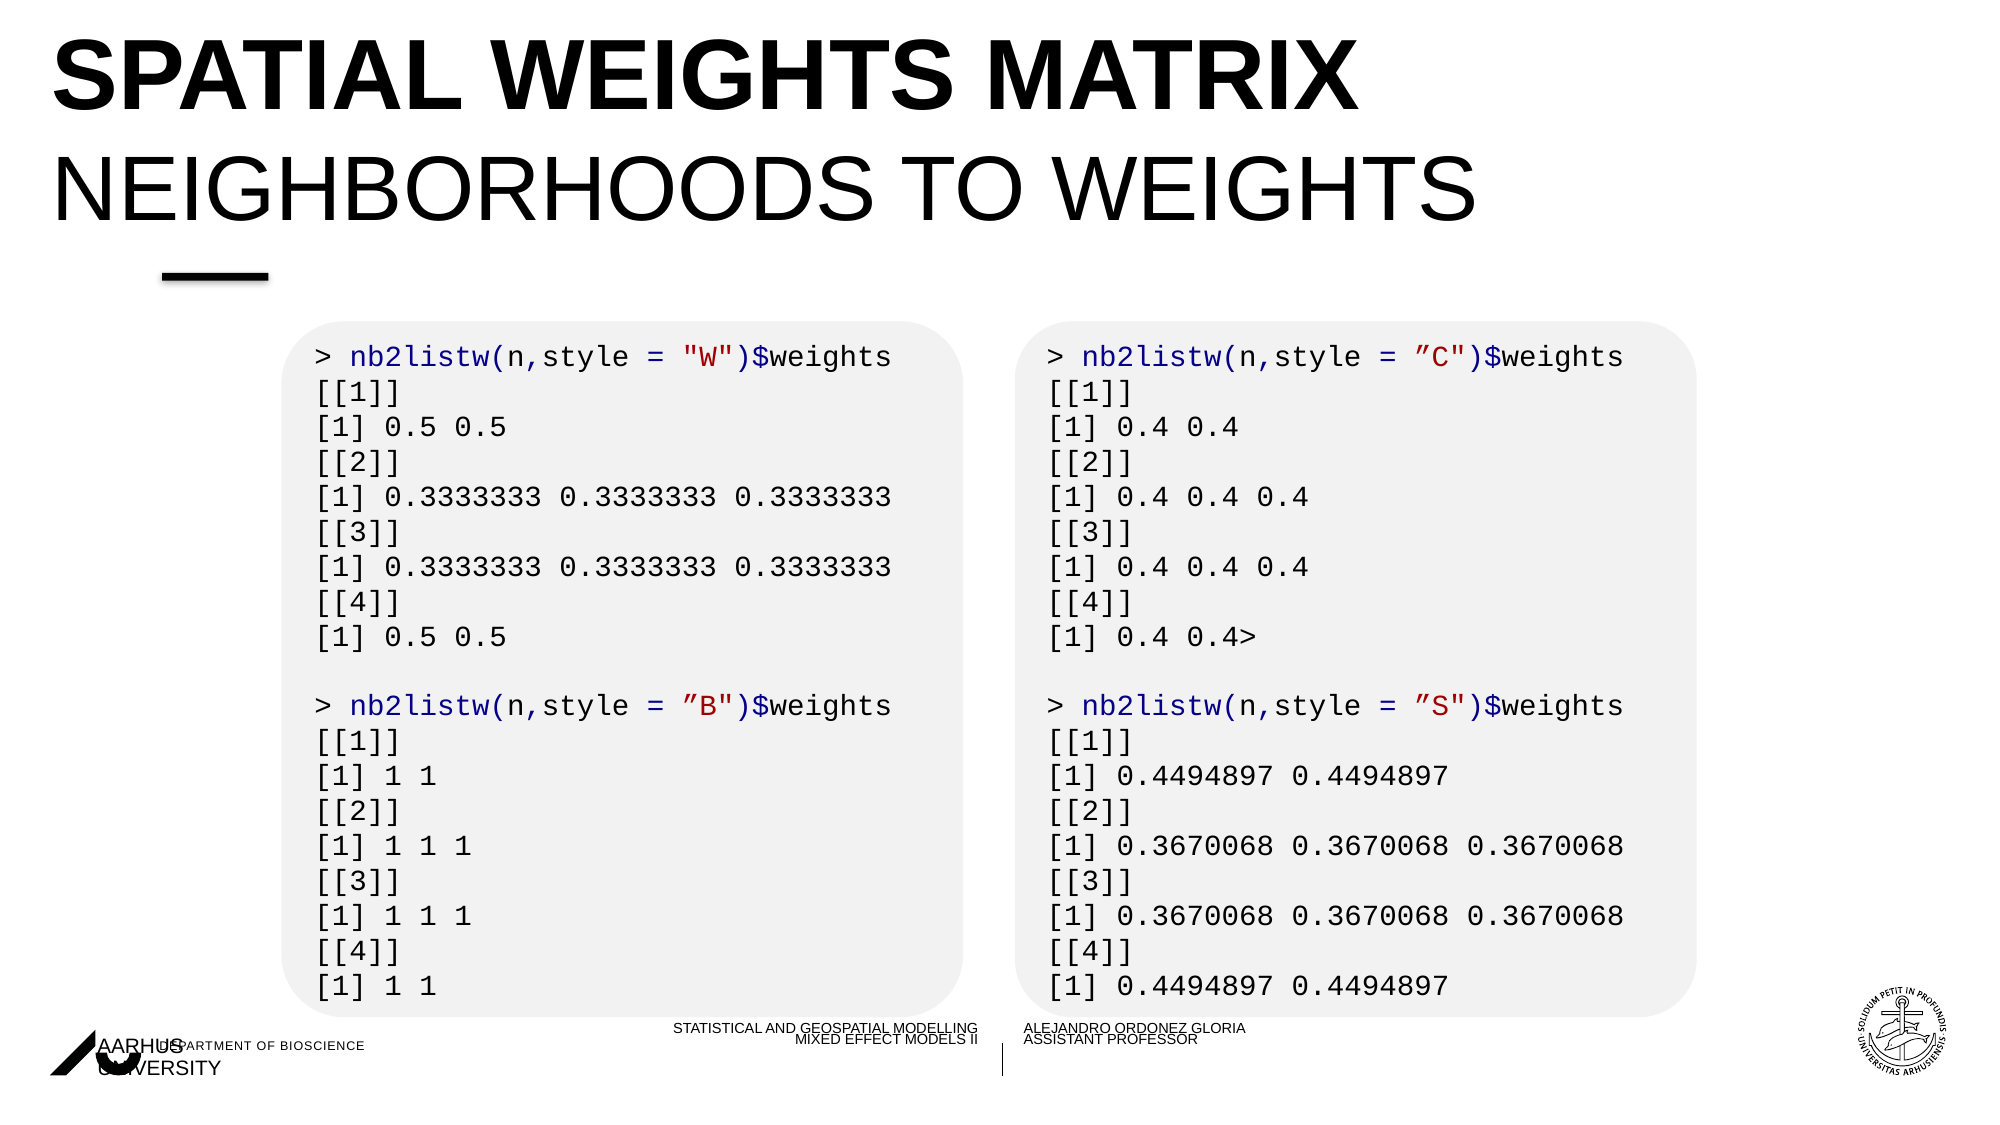

# Spatial weights matrix neighborhoods to weights
> nb2listw(n,style = "W")$weights
[[1]]
[1] 0.5 0.5
[[2]]
[1] 0.3333333 0.3333333 0.3333333
[[3]]
[1] 0.3333333 0.3333333 0.3333333
[[4]]
[1] 0.5 0.5

> nb2listw(n,style = ”B")$weights
[[1]]
[1] 1 1
[[2]]
[1] 1 1 1
[[3]]
[1] 1 1 1
[[4]]
[1] 1 1
> nb2listw(n,style = ”C")$weights
[[1]]
[1] 0.4 0.4
[[2]]
[1] 0.4 0.4 0.4
[[3]]
[1] 0.4 0.4 0.4
[[4]]
[1] 0.4 0.4>

> nb2listw(n,style = ”S")$weights
[[1]]
[1] 0.4494897 0.4494897
[[2]]
[1] 0.3670068 0.3670068 0.3670068
[[3]]
[1] 0.3670068 0.3670068 0.3670068
[[4]]
[1] 0.4494897 0.4494897